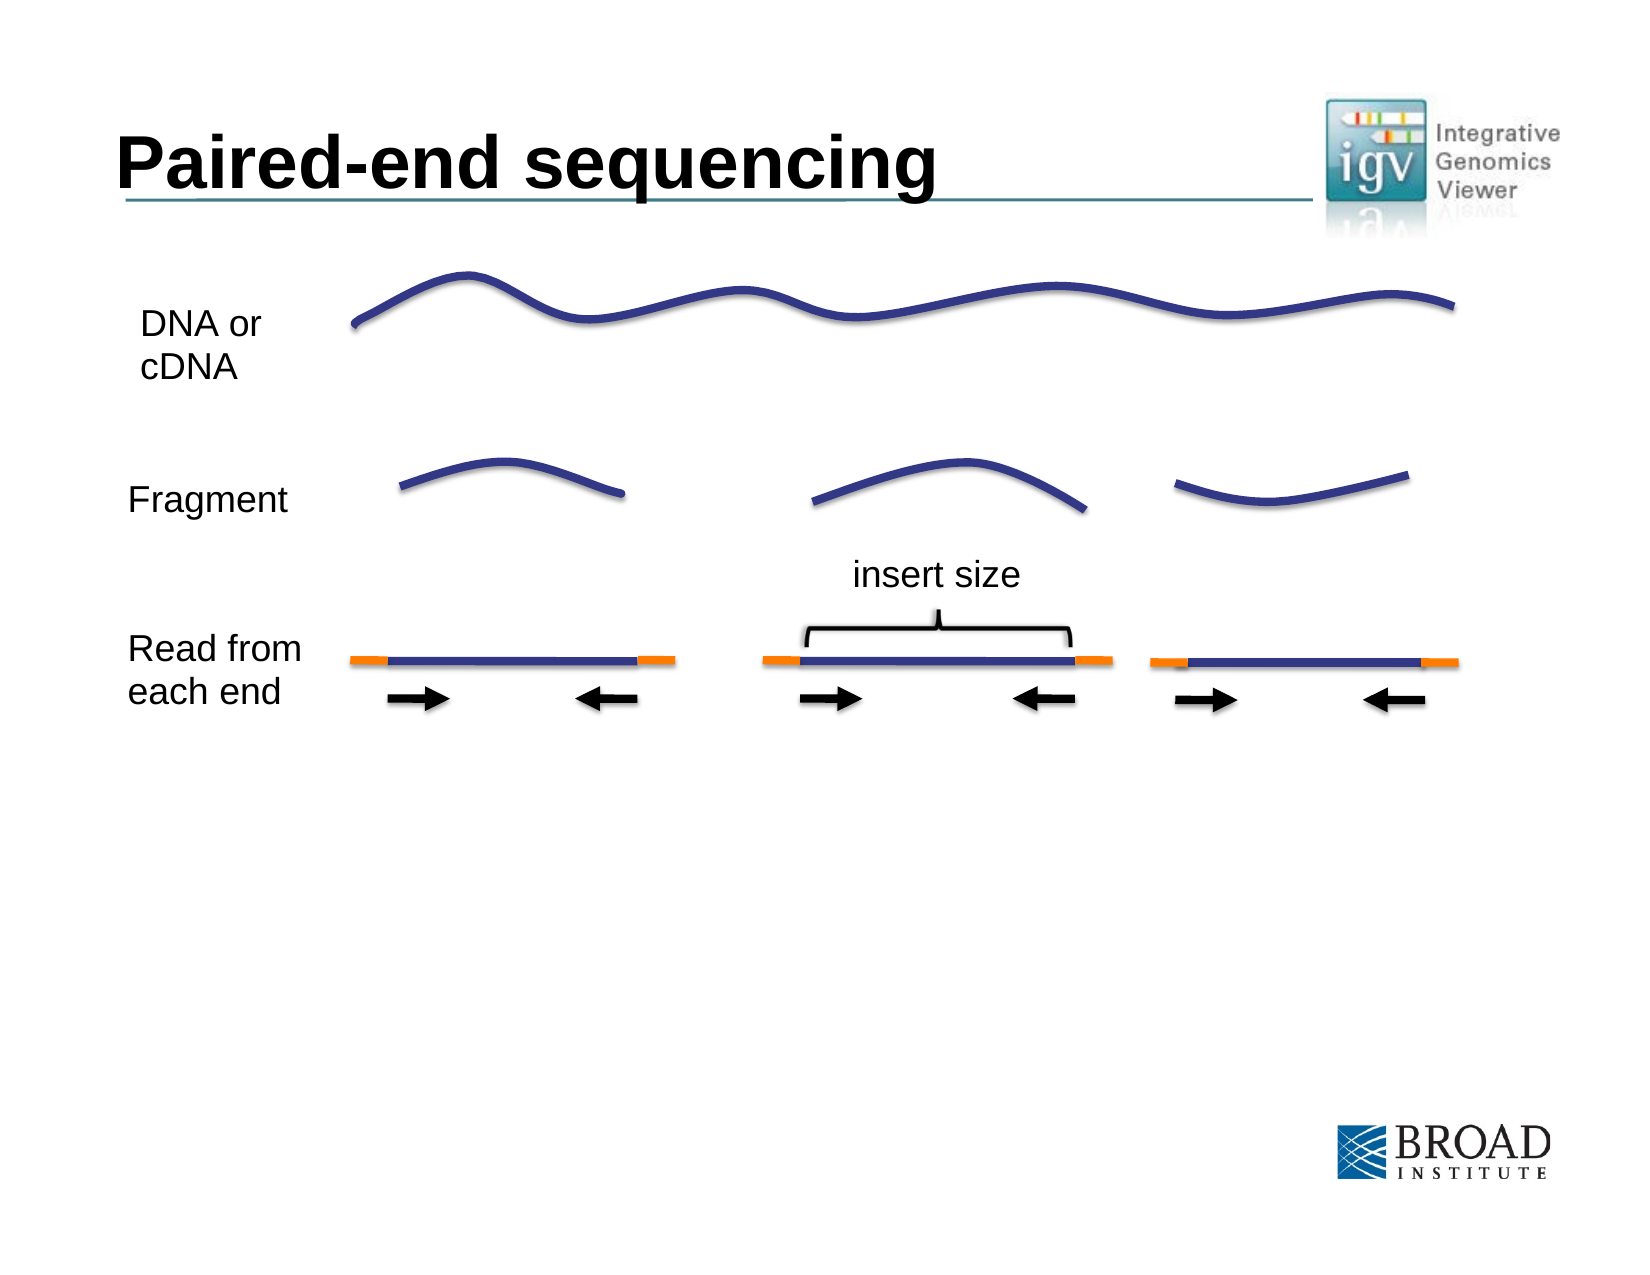

# Paired-end sequencing

DNA or cDNA

Fragment
insert size

Read from each end